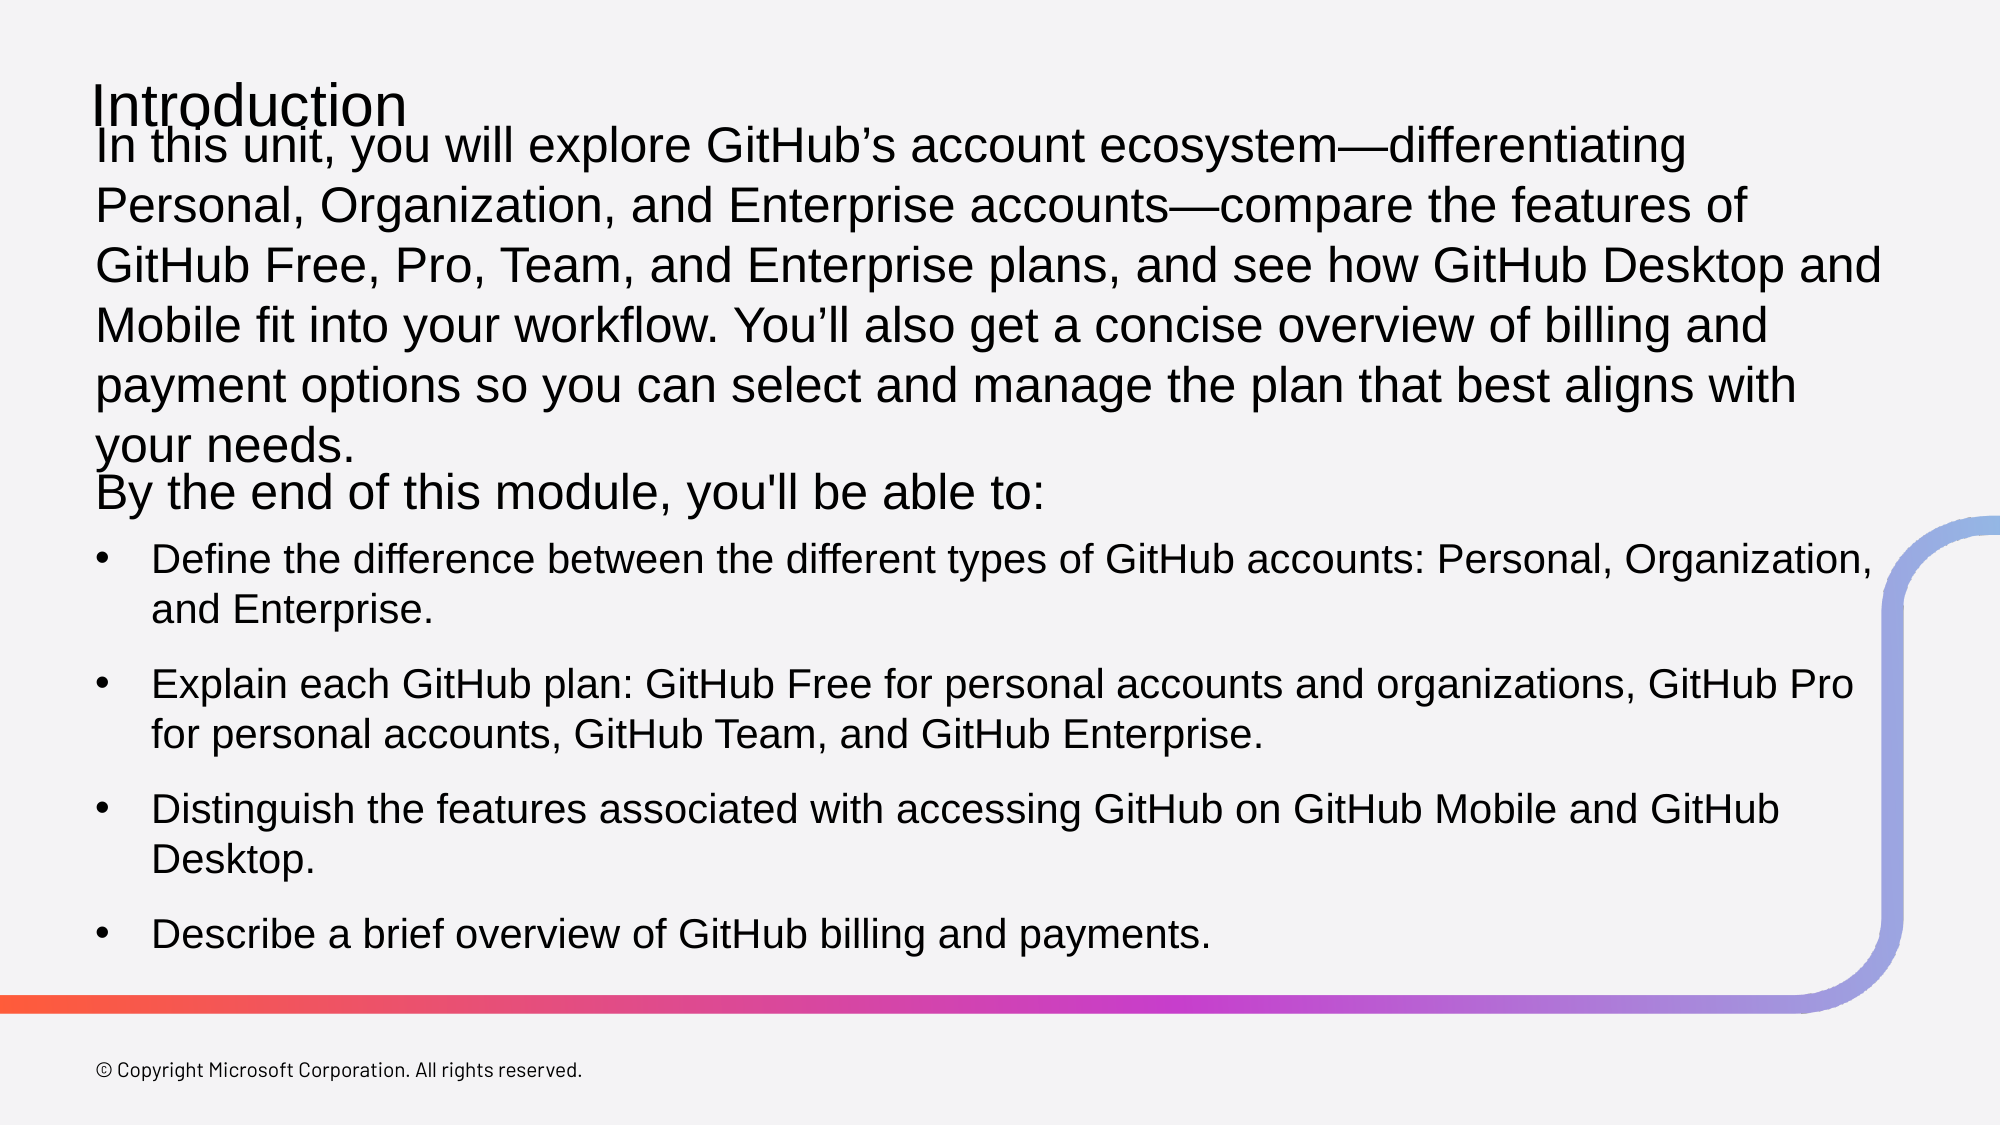

# Introduction
In this unit, you will explore GitHub’s account ecosystem—differentiating Personal, Organization, and Enterprise accounts—compare the features of GitHub Free, Pro, Team, and Enterprise plans, and see how GitHub Desktop and Mobile fit into your workflow. You’ll also get a concise overview of billing and payment options so you can select and manage the plan that best aligns with your needs.

By the end of this module, you'll be able to:
Define the difference between the different types of GitHub accounts: Personal, Organization, and Enterprise.
Explain each GitHub plan: GitHub Free for personal accounts and organizations, GitHub Pro for personal accounts, GitHub Team, and GitHub Enterprise.
Distinguish the features associated with accessing GitHub on GitHub Mobile and GitHub Desktop.
Describe a brief overview of GitHub billing and payments.
© Copyright Microsoft Corporation. All rights reserved.